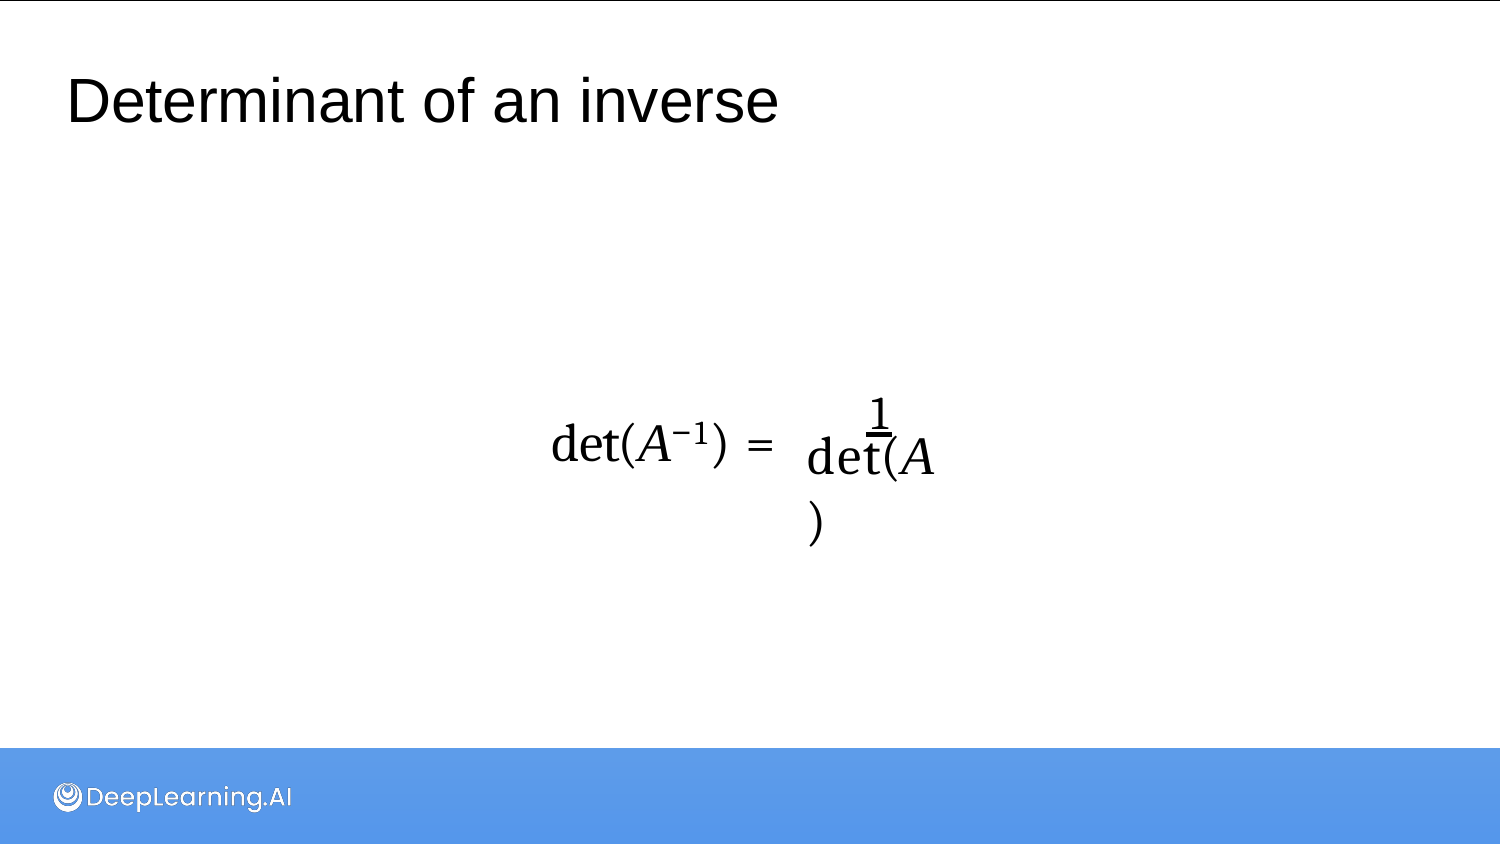

# Determinant of an inverse
det(A−1) =	1
det(A)